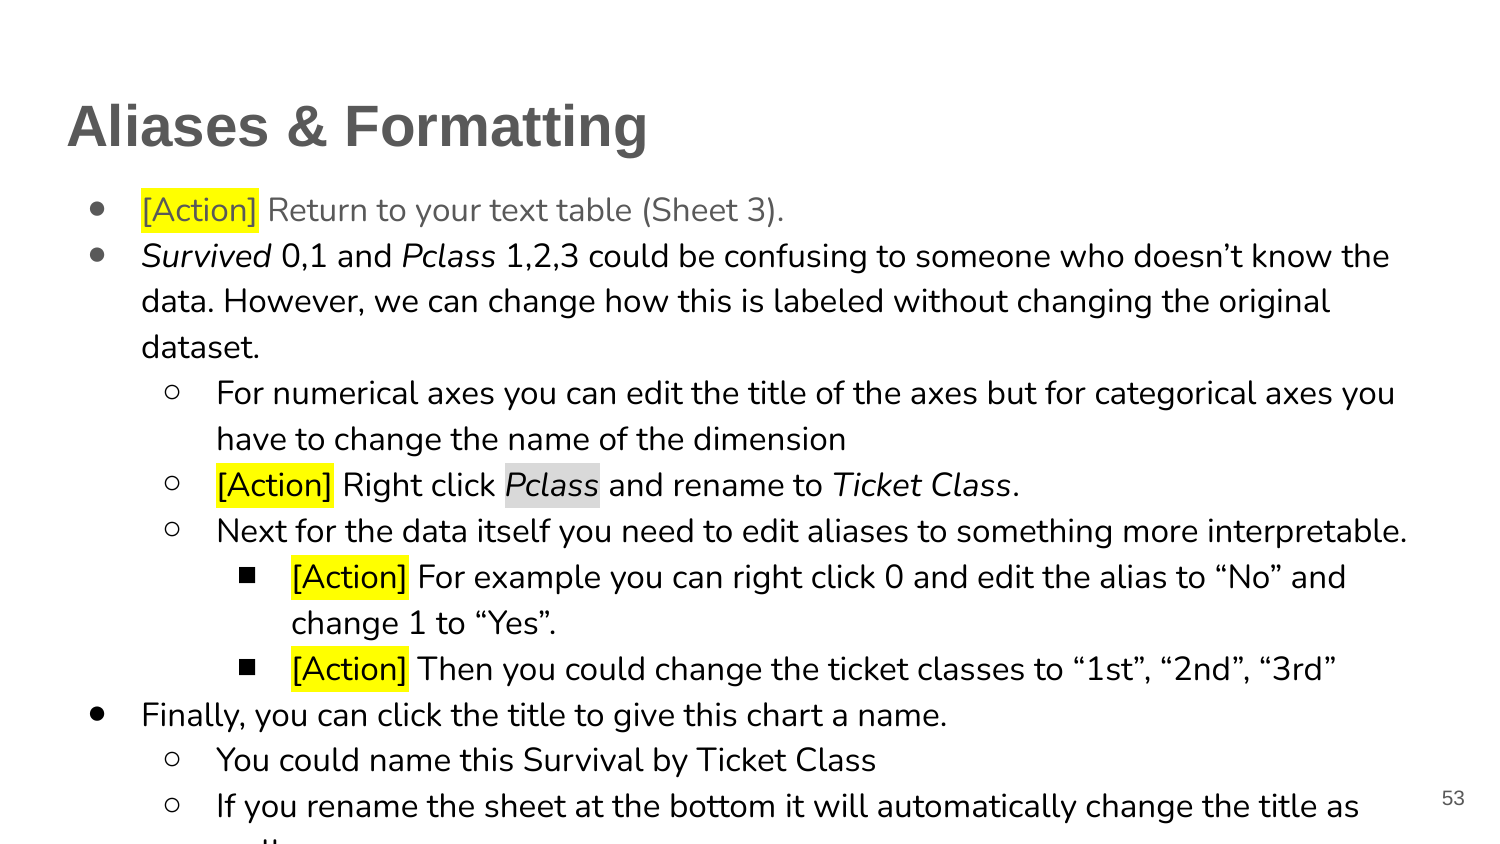

# Aliases & Formatting
[Action] Return to your text table (Sheet 3).
Survived 0,1 and Pclass 1,2,3 could be confusing to someone who doesn’t know the data. However, we can change how this is labeled without changing the original dataset.
For numerical axes you can edit the title of the axes but for categorical axes you have to change the name of the dimension
[Action] Right click Pclass and rename to Ticket Class.
Next for the data itself you need to edit aliases to something more interpretable.
[Action] For example you can right click 0 and edit the alias to “No” and change 1 to “Yes”.
[Action] Then you could change the ticket classes to “1st”, “2nd”, “3rd”
Finally, you can click the title to give this chart a name.
You could name this Survival by Ticket Class
If you rename the sheet at the bottom it will automatically change the title as well.
53